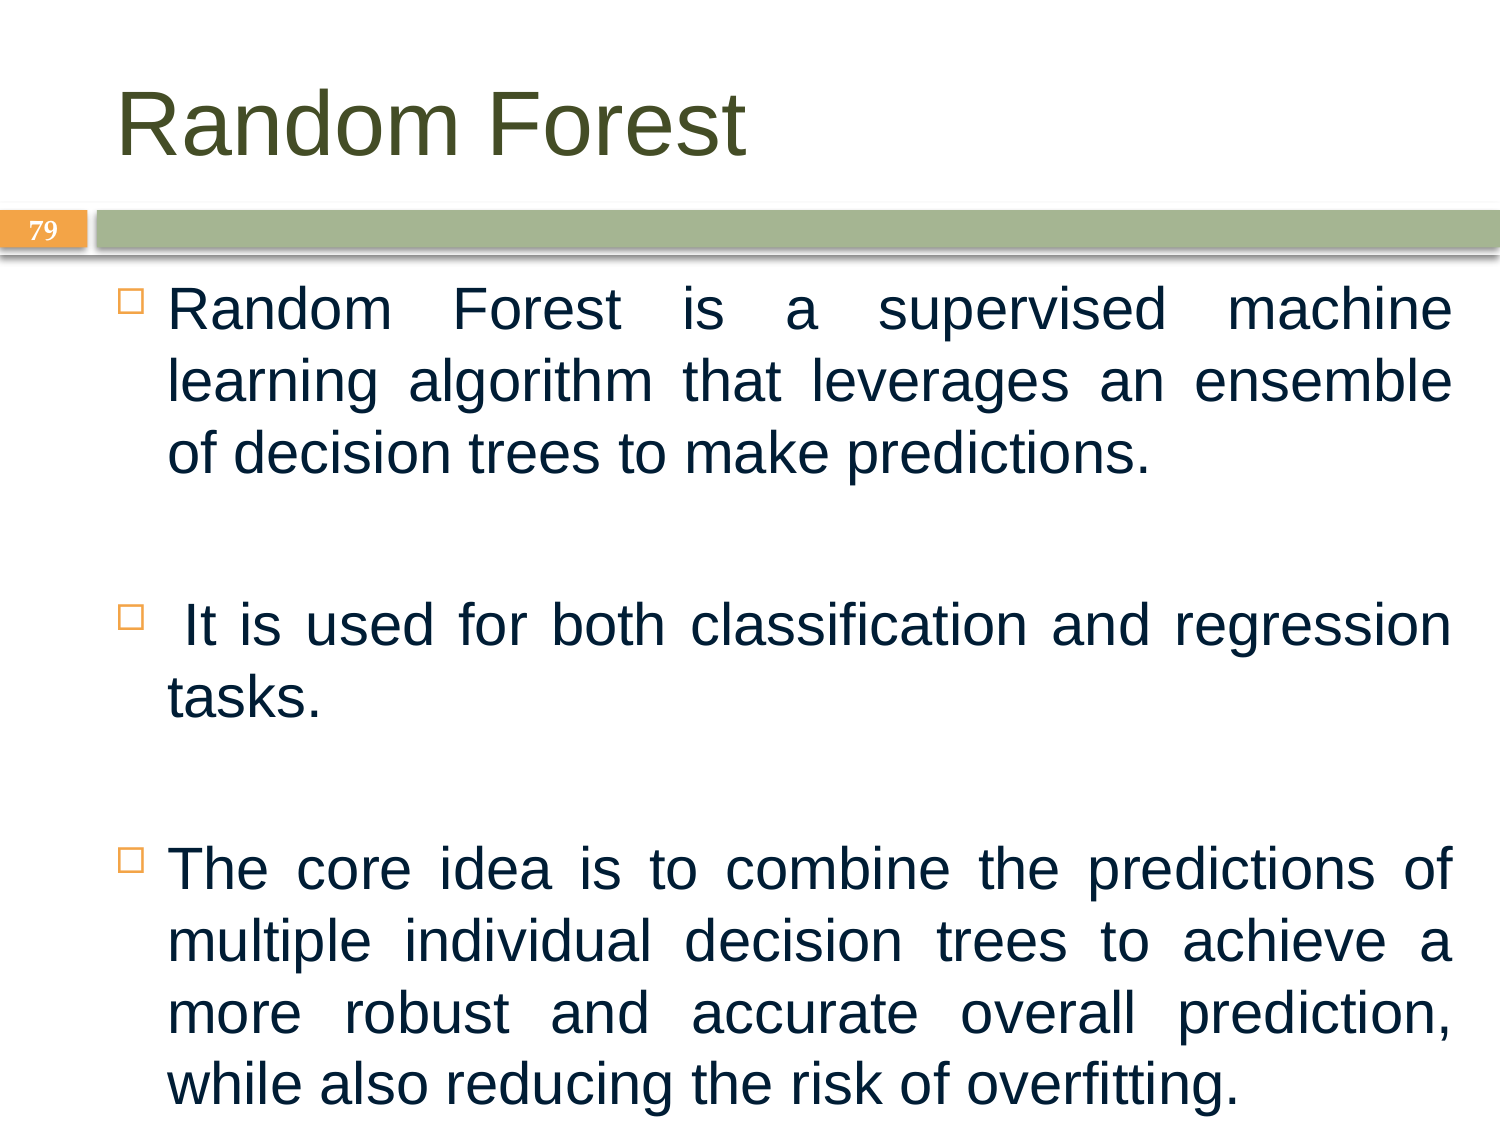

# Random Forest
79
Random Forest is a supervised machine learning algorithm that leverages an ensemble of decision trees to make predictions.

 It is used for both classification and regression tasks.

The core idea is to combine the predictions of multiple individual decision trees to achieve a more robust and accurate overall prediction, while also reducing the risk of overfitting.